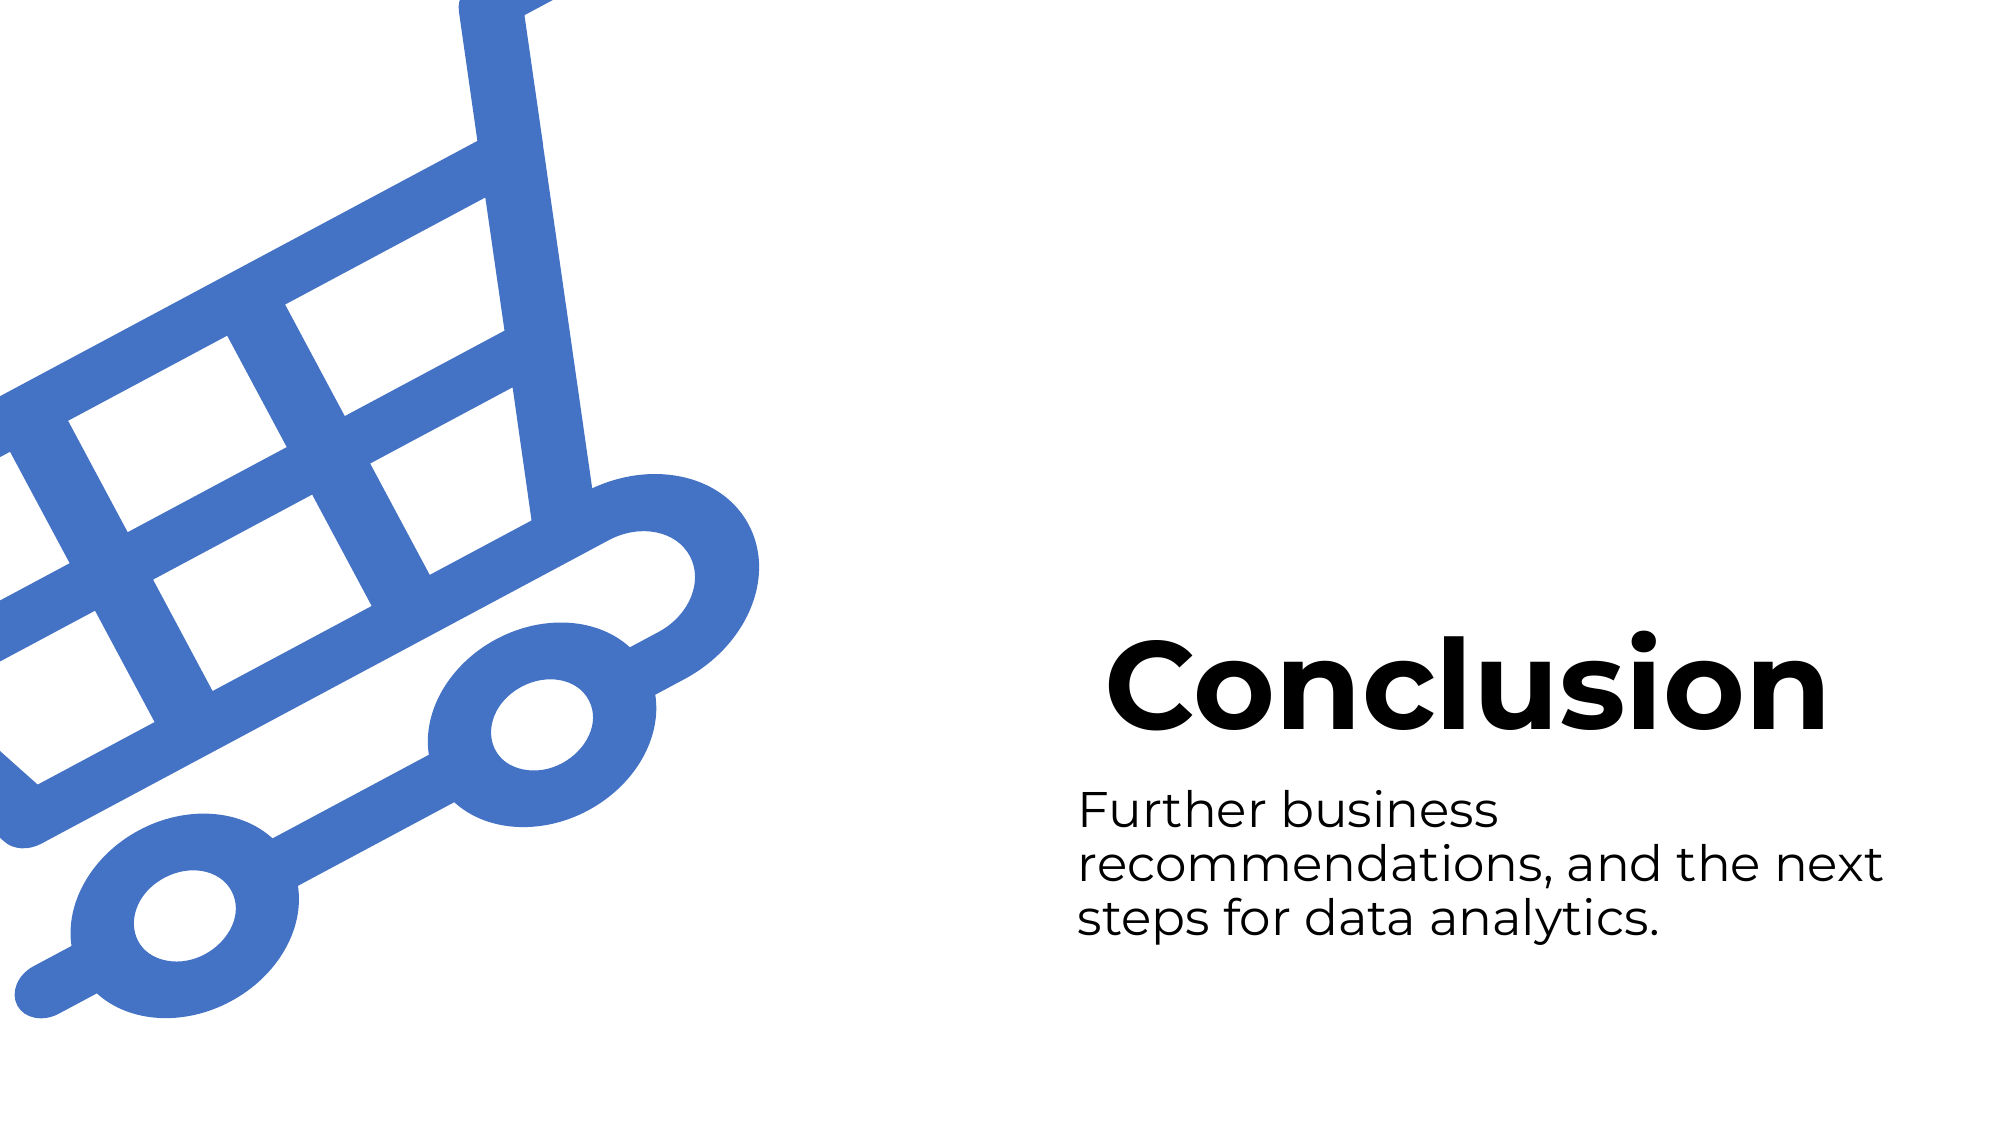

# Conclusion
Further business recommendations, and the next steps for data analytics.